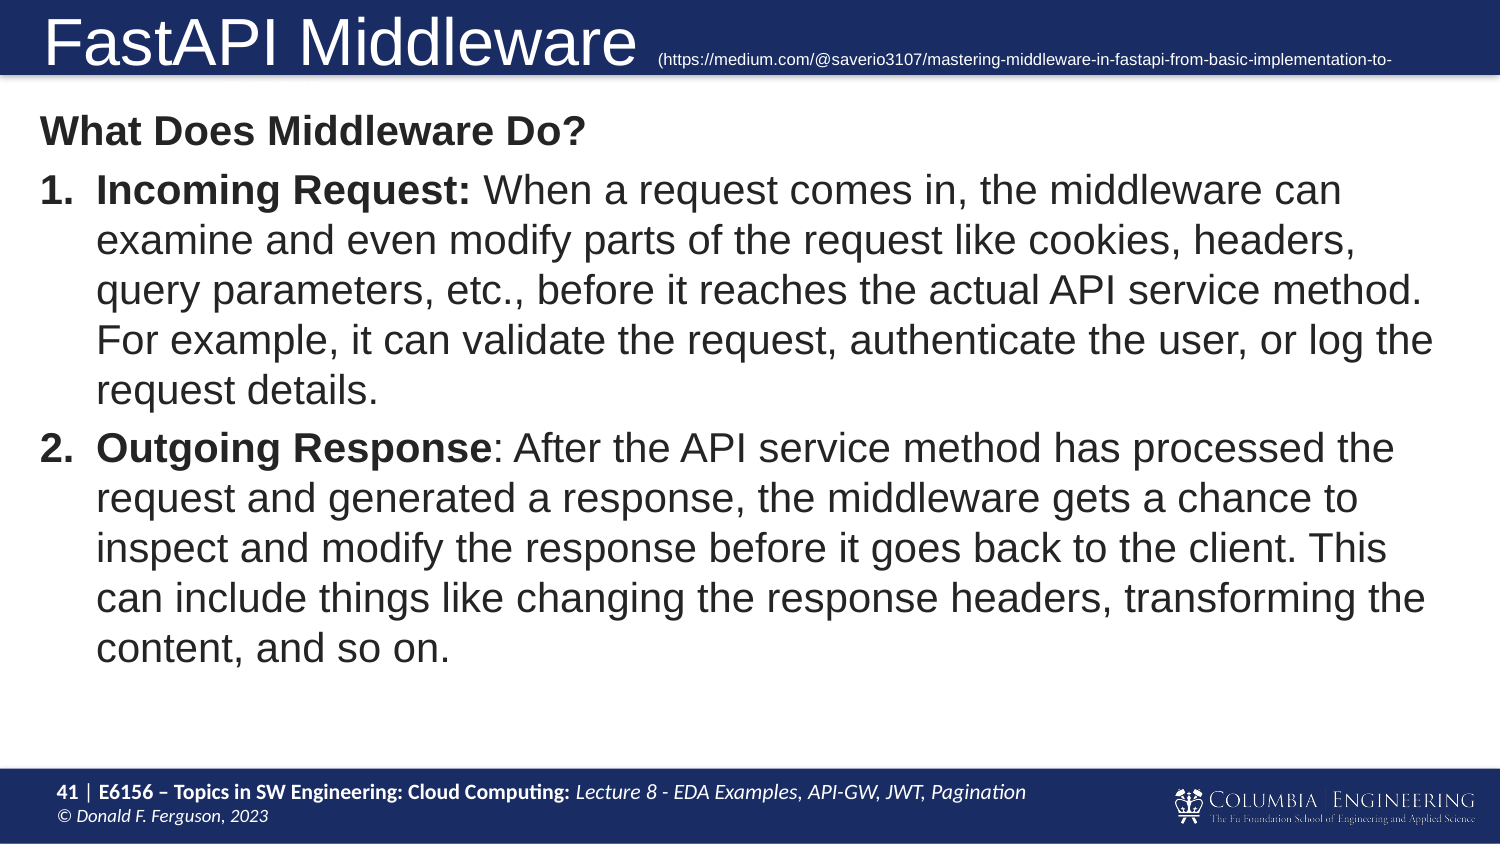

# FastAPI Middleware (https://medium.com/@saverio3107/mastering-middleware-in-fastapi-from-basic-implementation-to-route-based-strategies-d62eff6b5463)
What Does Middleware Do?
Incoming Request: When a request comes in, the middleware can examine and even modify parts of the request like cookies, headers, query parameters, etc., before it reaches the actual API service method. For example, it can validate the request, authenticate the user, or log the request details.
Outgoing Response: After the API service method has processed the request and generated a response, the middleware gets a chance to inspect and modify the response before it goes back to the client. This can include things like changing the response headers, transforming the content, and so on.